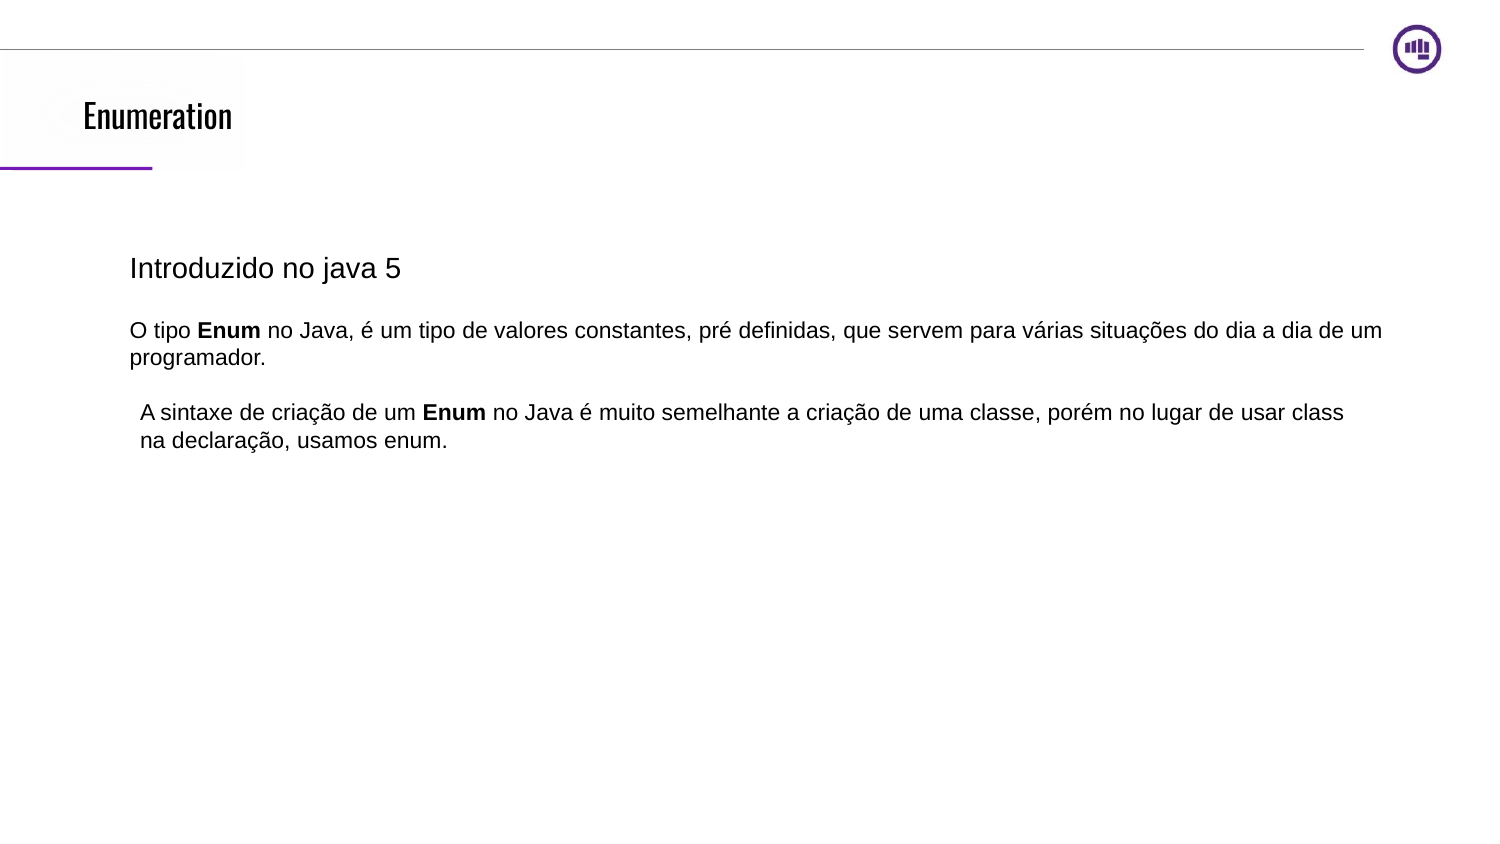

Enumeration

Introduzido no java 5
O tipo Enum no Java, é um tipo de valores constantes, pré definidas, que servem para várias situações do dia a dia de um programador.
A sintaxe de criação de um Enum no Java é muito semelhante a criação de uma classe, porém no lugar de usar class na declaração, usamos enum.